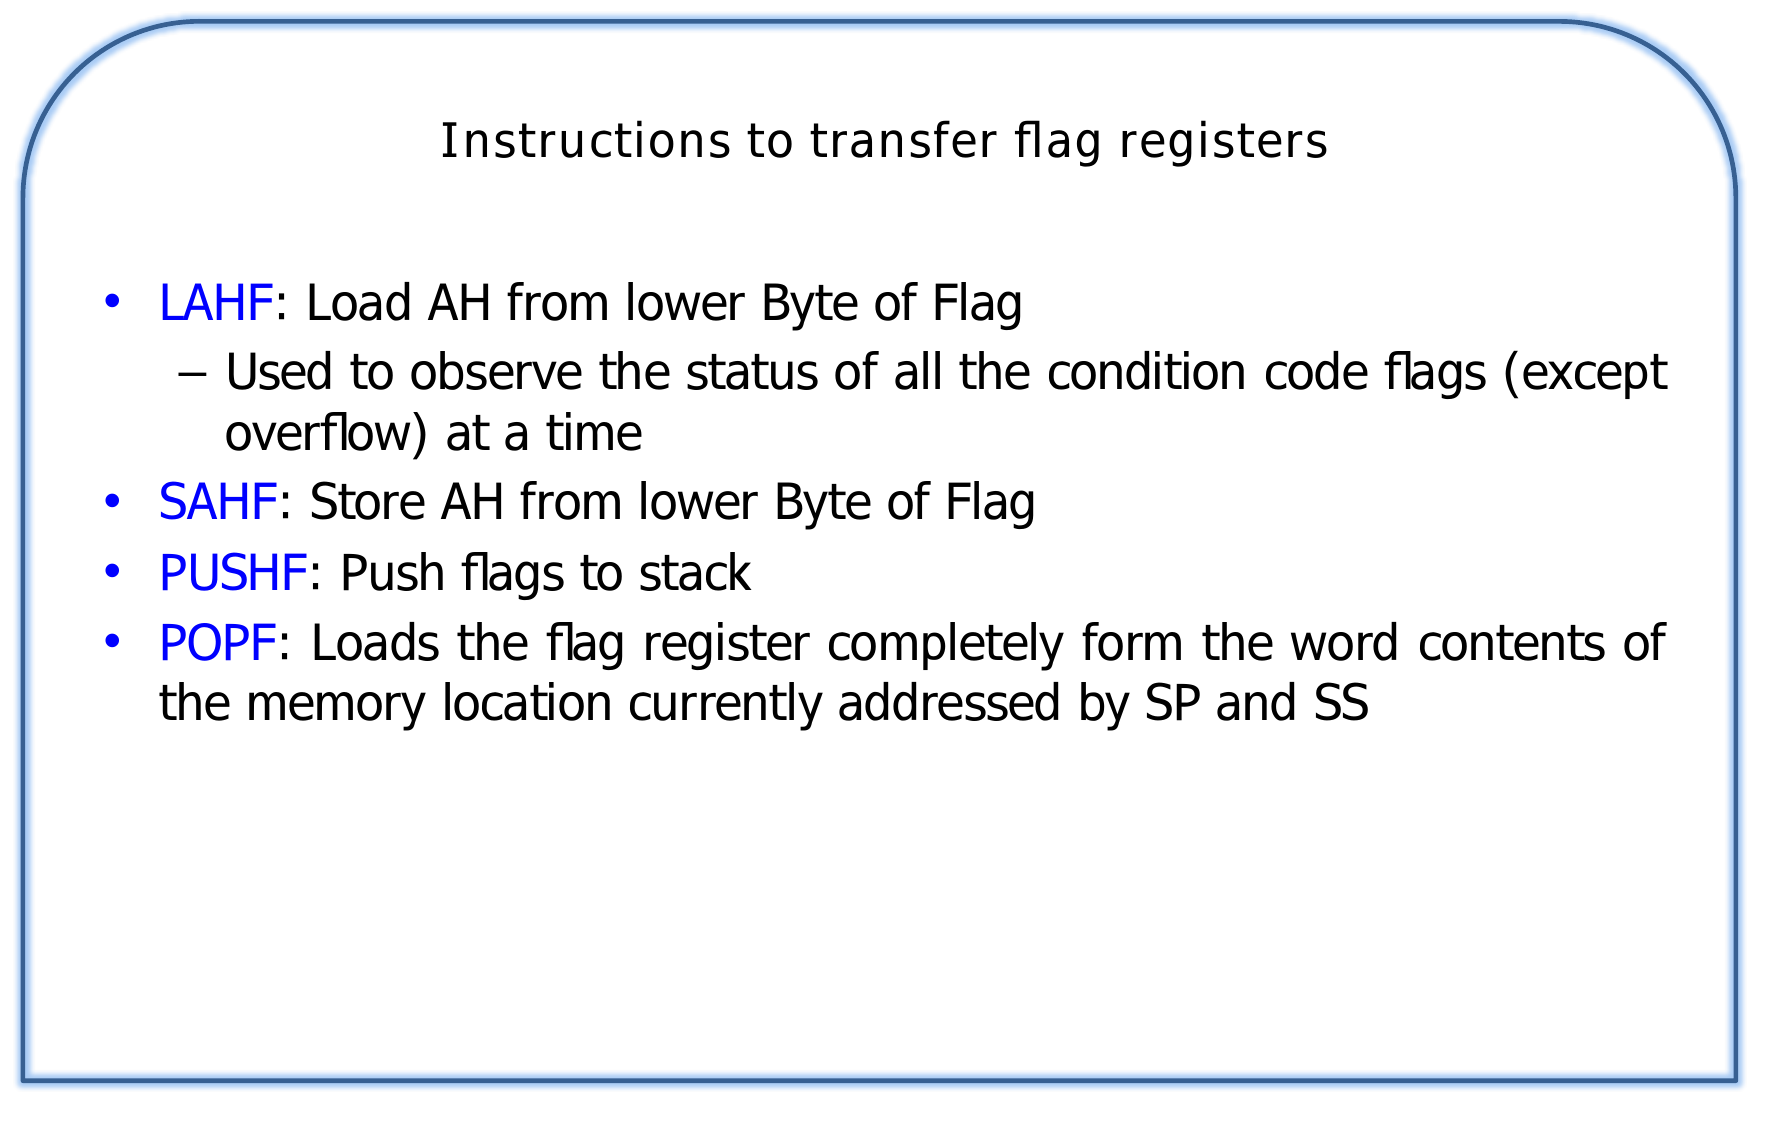

# Instructions to transfer flag registers
LAHF: Load AH from lower Byte of Flag
Used to observe the status of all the condition code flags (except overflow) at a time
SAHF: Store AH from lower Byte of Flag
PUSHF: Push flags to stack
POPF: Loads the flag register completely form the word contents of the memory location currently addressed by SP and SS